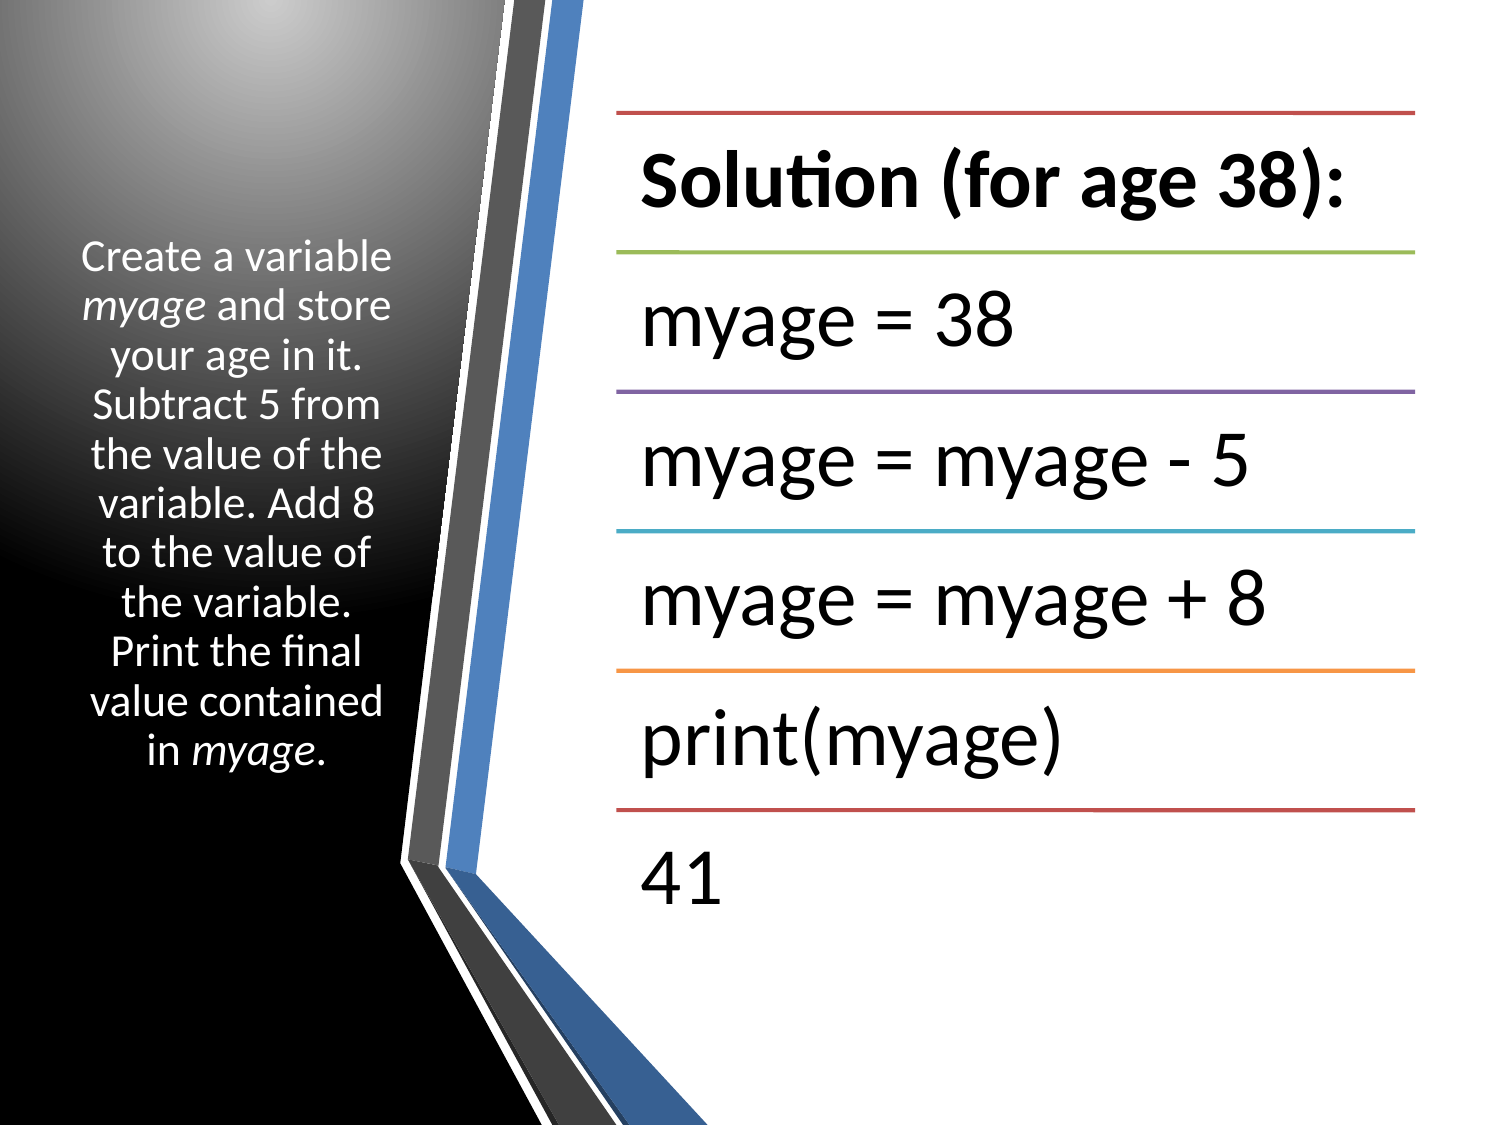

# Create a variable myage and store your age in it. Subtract 5 from the value of the variable. Add 8 to the value of the variable. Print the final value contained in myage.
Solution (for age 38):
myage = 38
myage = myage - 5
myage = myage + 8
print(myage)
41